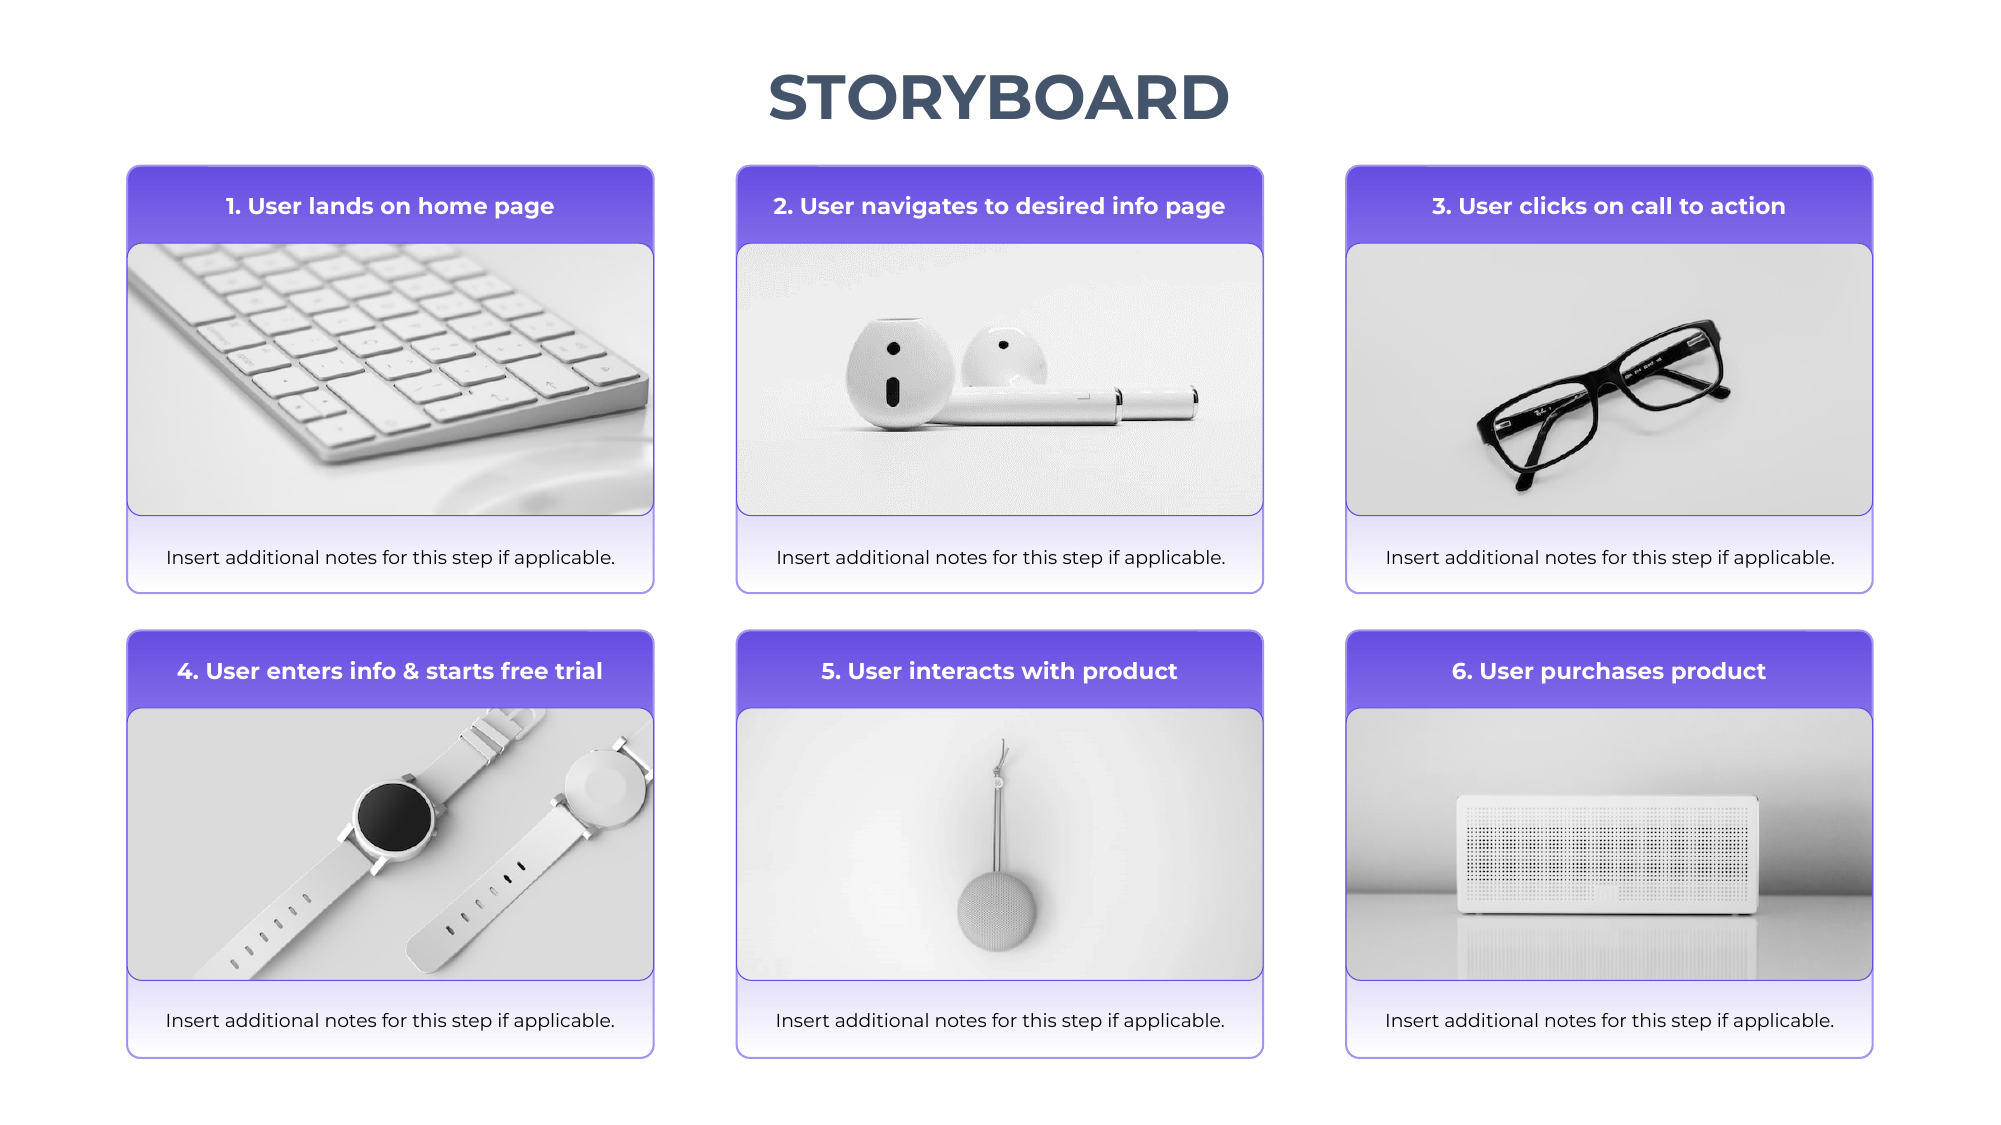

STORYBOARD

1. User lands on home page
2. User navigates to desired info page
3. User clicks on call to action

Insert additional notes for this step if applicable.
Insert additional notes for this step if applicable.
Insert additional notes for this step if applicable.

4. User enters info & starts free trial
5. User interacts with product
6. User purchases product

Insert additional notes for this step if applicable.
Insert additional notes for this step if applicable.
Insert additional notes for this step if applicable.